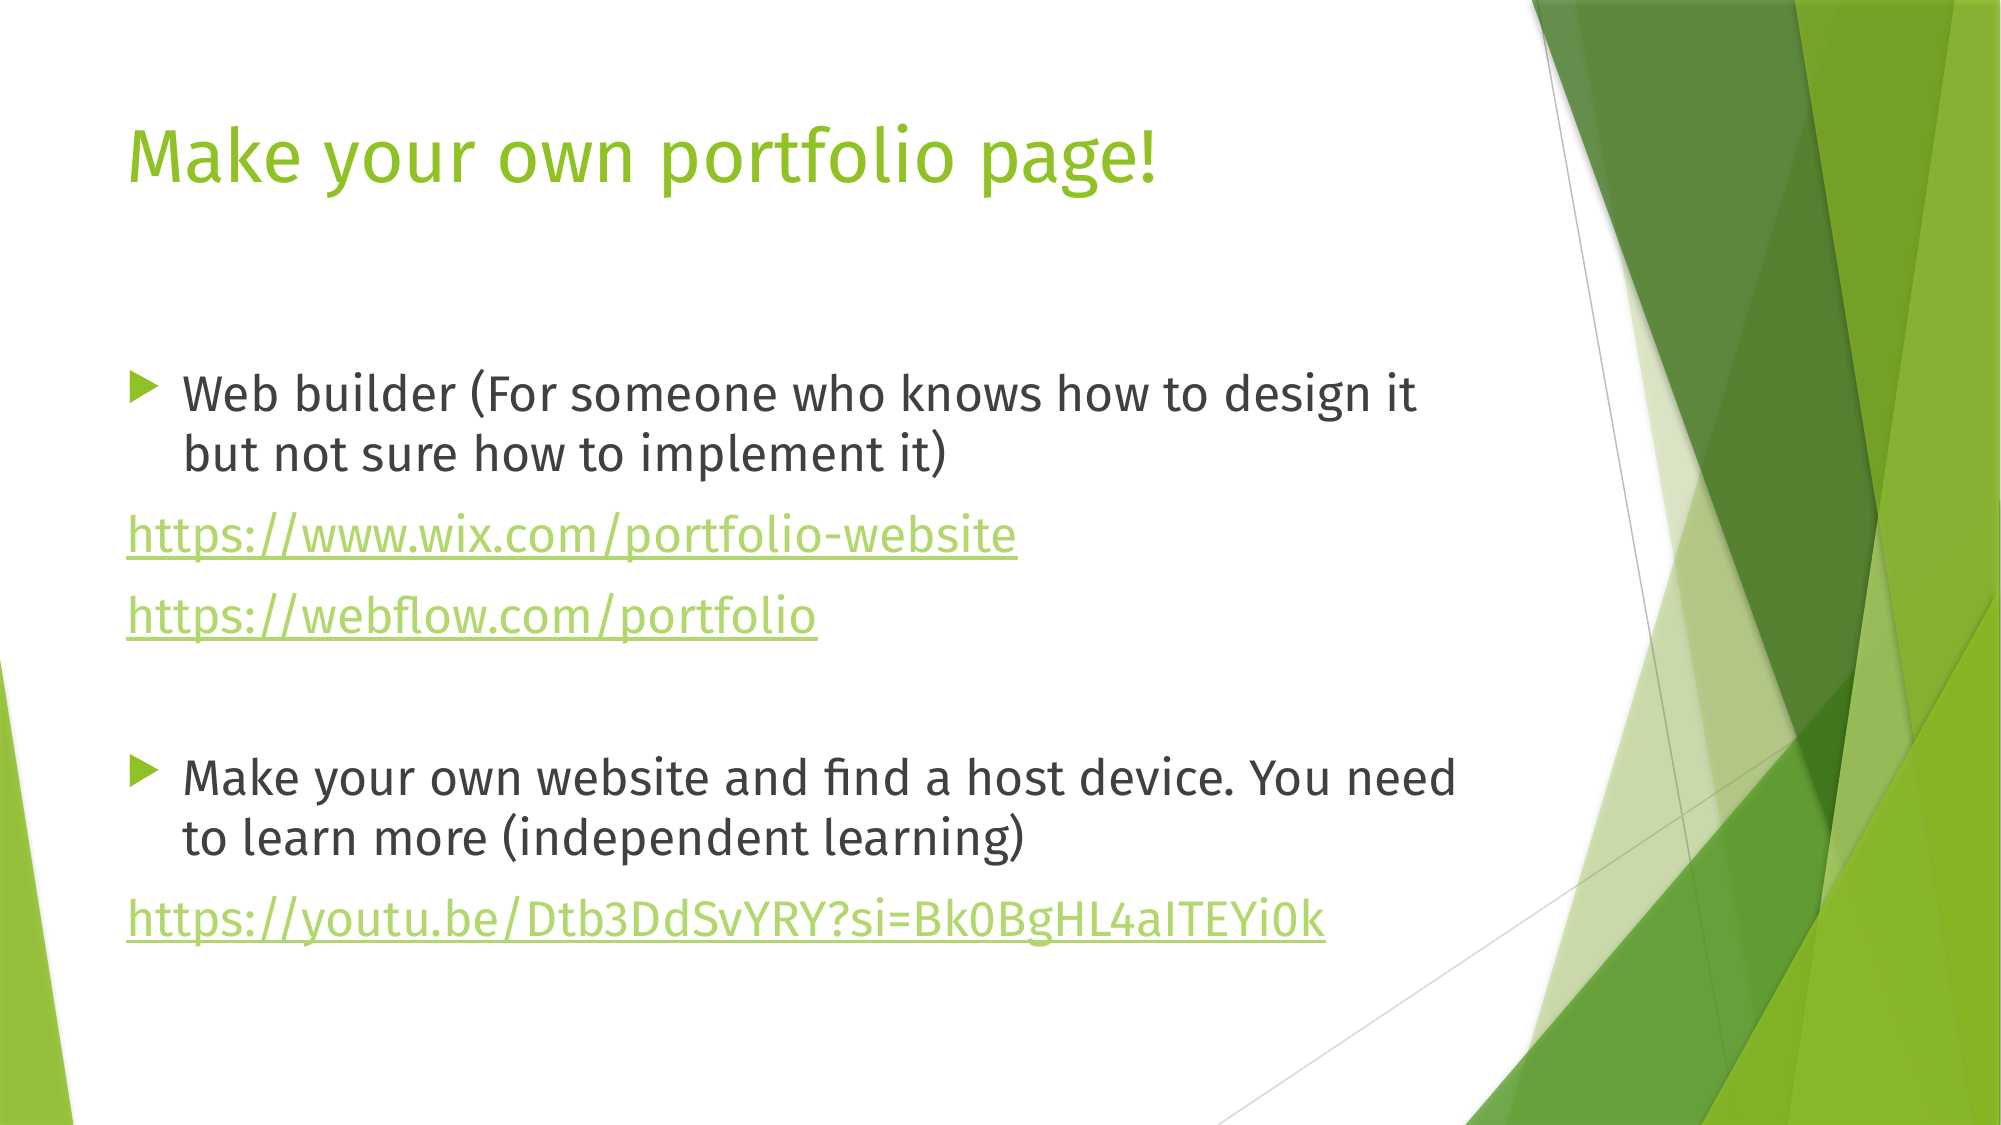

# Make your own portfolio page!
Web builder (For someone who knows how to design it but not sure how to implement it)
https://www.wix.com/portfolio-website
https://webflow.com/portfolio

Make your own website and find a host device. You need to learn more (independent learning)
https://youtu.be/Dtb3DdSvYRY?si=Bk0BgHL4aITEYi0k